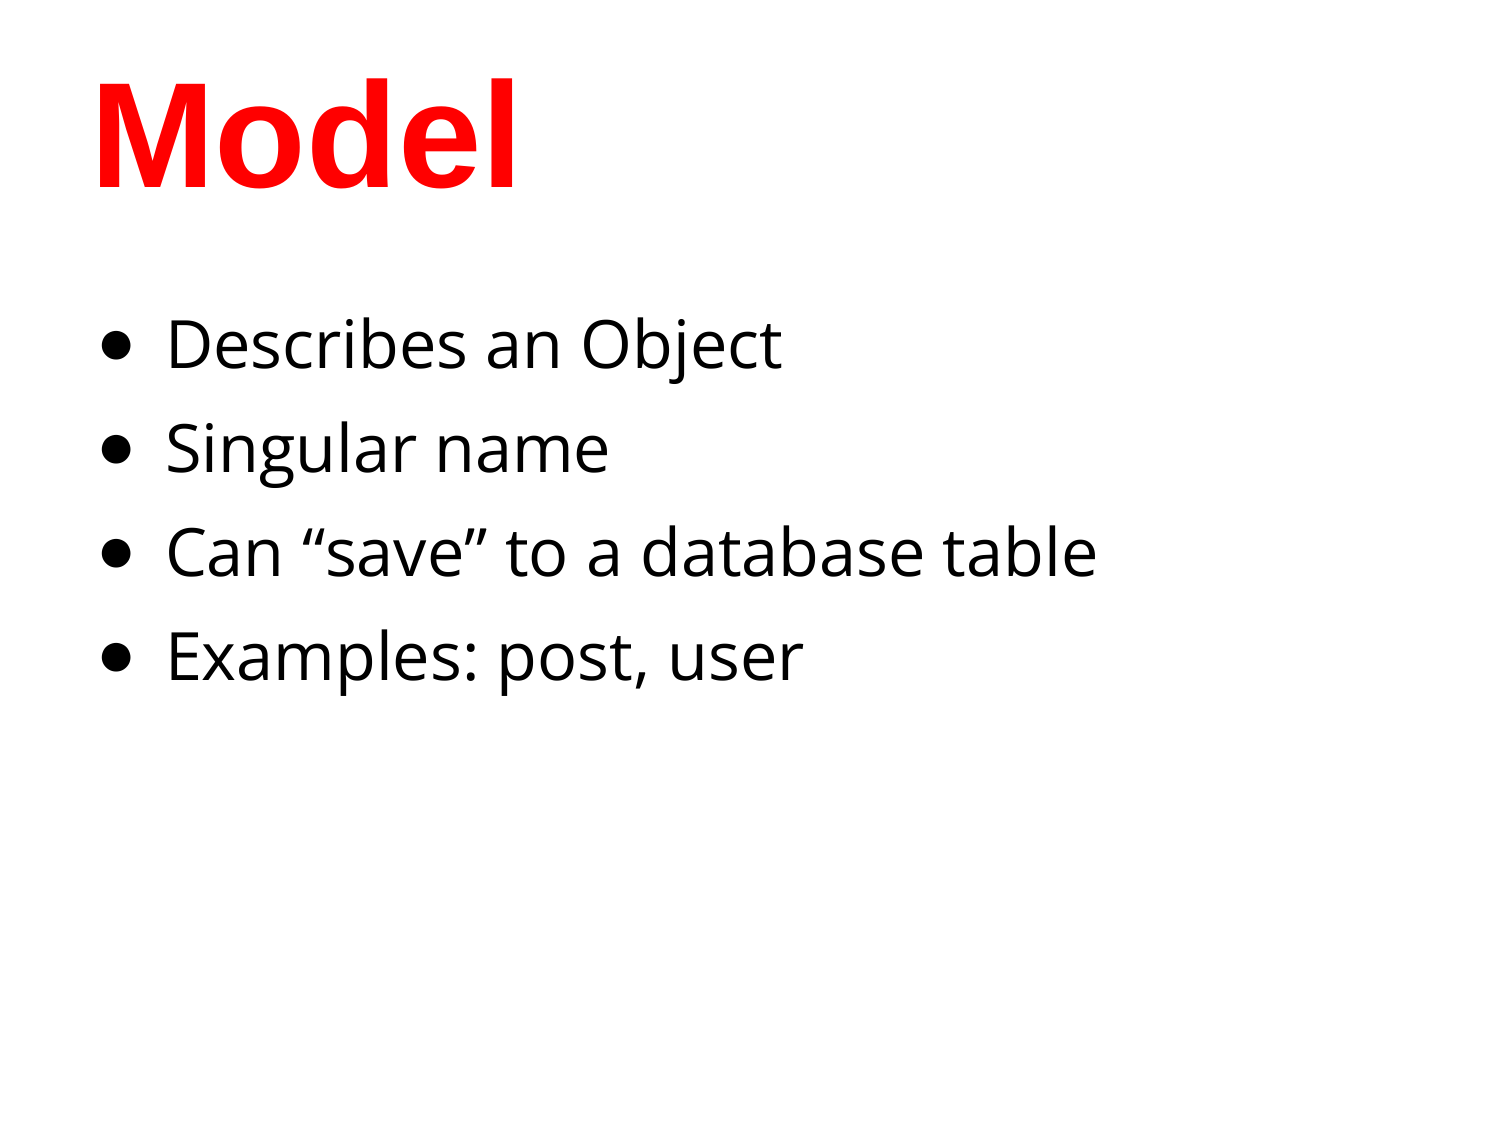

# Model
Describes an Object
Singular name
Can “save” to a database table
Examples: post, user